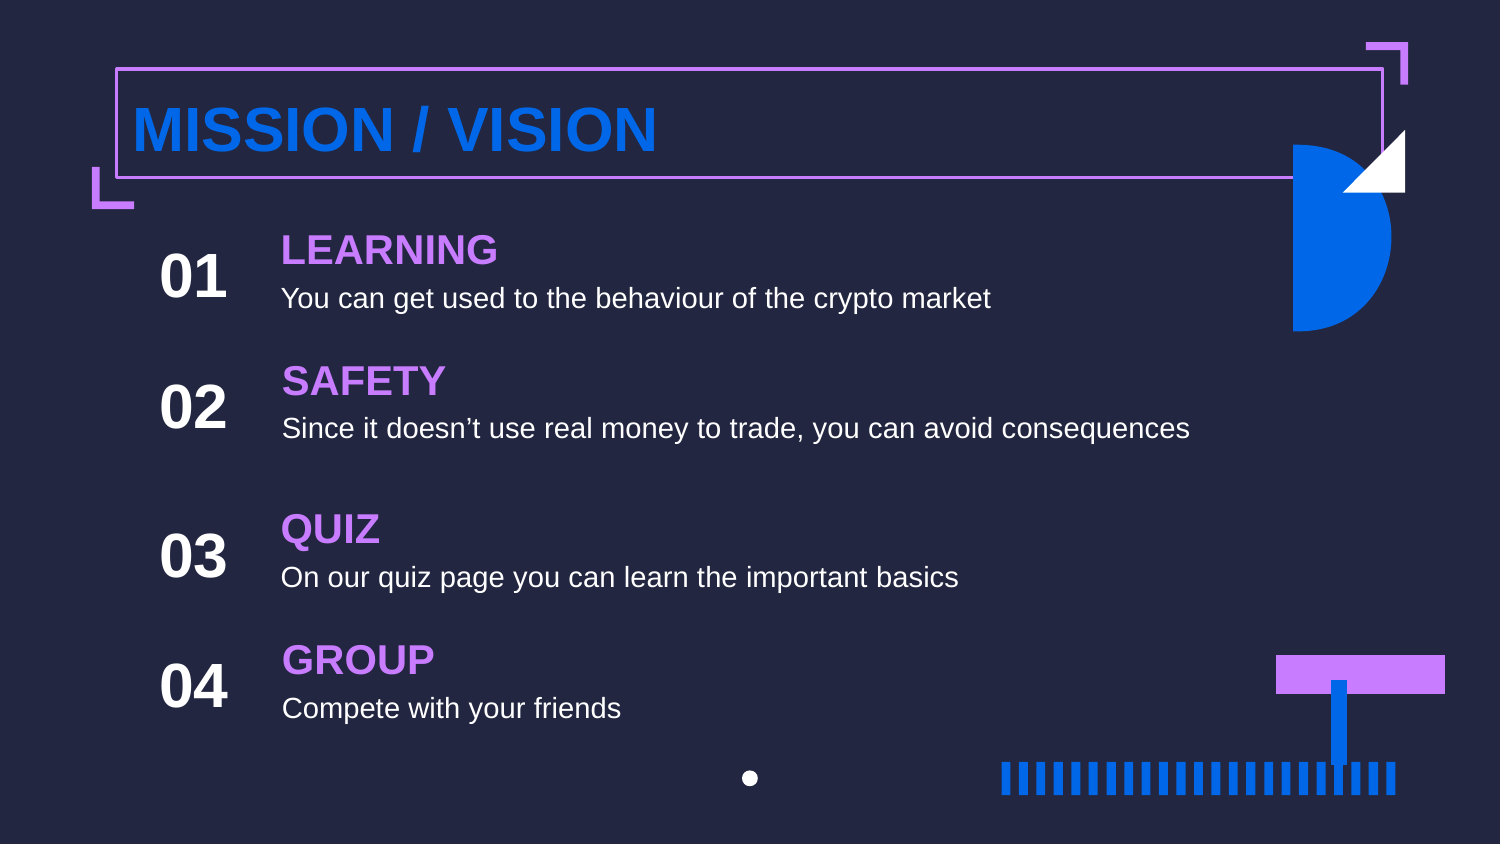

# MISSION / VISION

LEARNING
01
You can get used to the behaviour of the crypto market
SAFETY
02
Since it doesn’t use real money to trade, you can avoid consequences

QUIZ

03
On our quiz page you can learn the important basics

GROUP

04
Compete with your friends